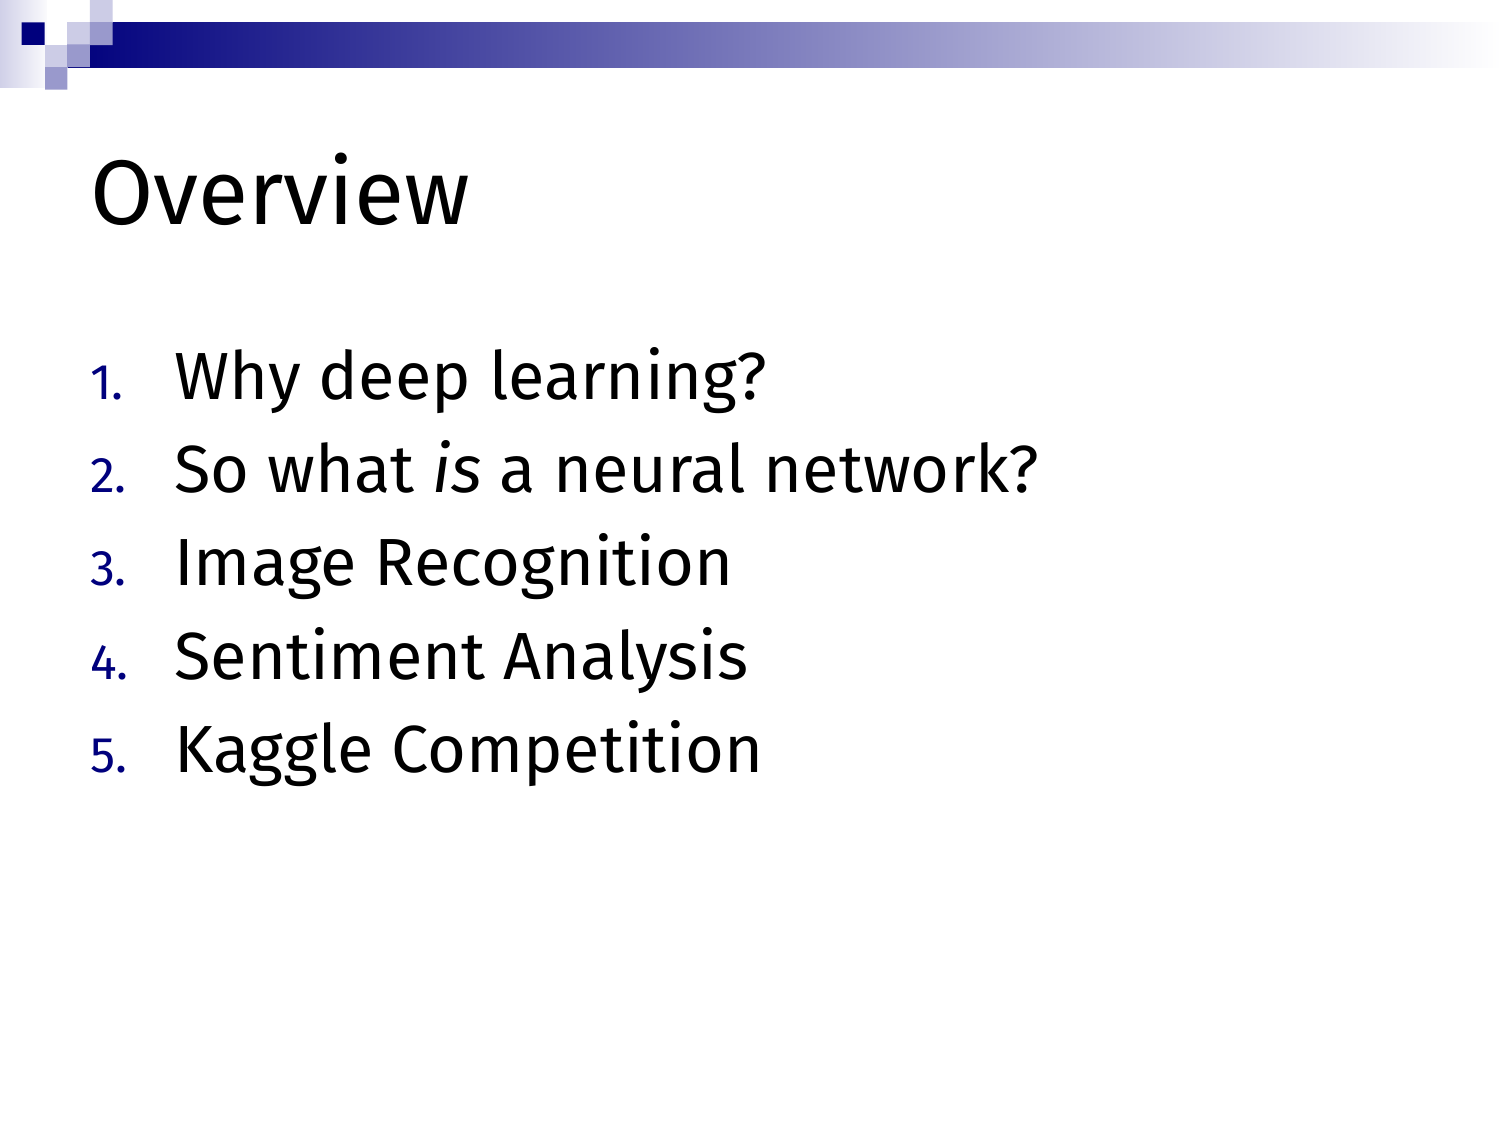

# Overview
Why deep learning?
So what is a neural network?
Image Recognition
Sentiment Analysis
Kaggle Competition